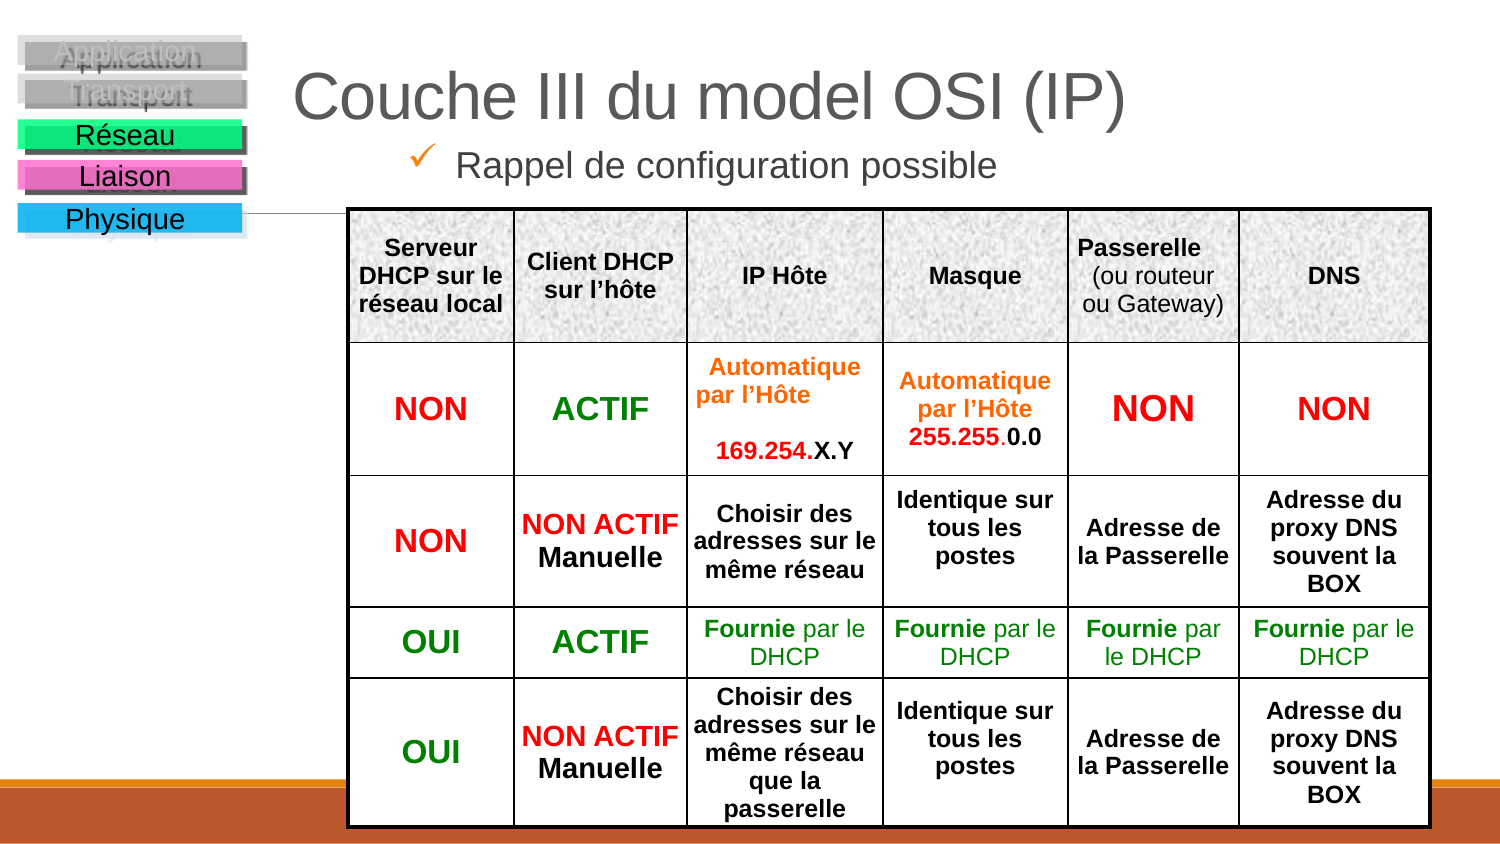

# Couche III du model OSI (IP)
Application
Transport
Réseau
Liaison
Physique
Rappel de configuration possible

| Serveur DHCP sur le réseau local | Client DHCP sur l’hôte | IP Hôte | Masque | Passerelle (ou routeur ou Gateway) | DNS |
| --- | --- | --- | --- | --- | --- |
| NON | ACTIF | Automatique par l’Hôte 169.254.X.Y | Automatique par l’Hôte 255.255.0.0 | NON | NON |
| NON | NON ACTIF Manuelle | Choisir des adresses sur le même réseau | Identique sur tous les postes | Adresse de la Passerelle | Adresse du proxy DNS souvent la BOX |
| OUI | ACTIF | Fournie par le DHCP | Fournie par le DHCP | Fournie par le DHCP | Fournie par le DHCP |
| OUI | NON ACTIF Manuelle | Choisir des adresses sur le même réseau que la passerelle | Identique sur tous les postes | Adresse de la Passerelle | Adresse du proxy DNS souvent la BOX |